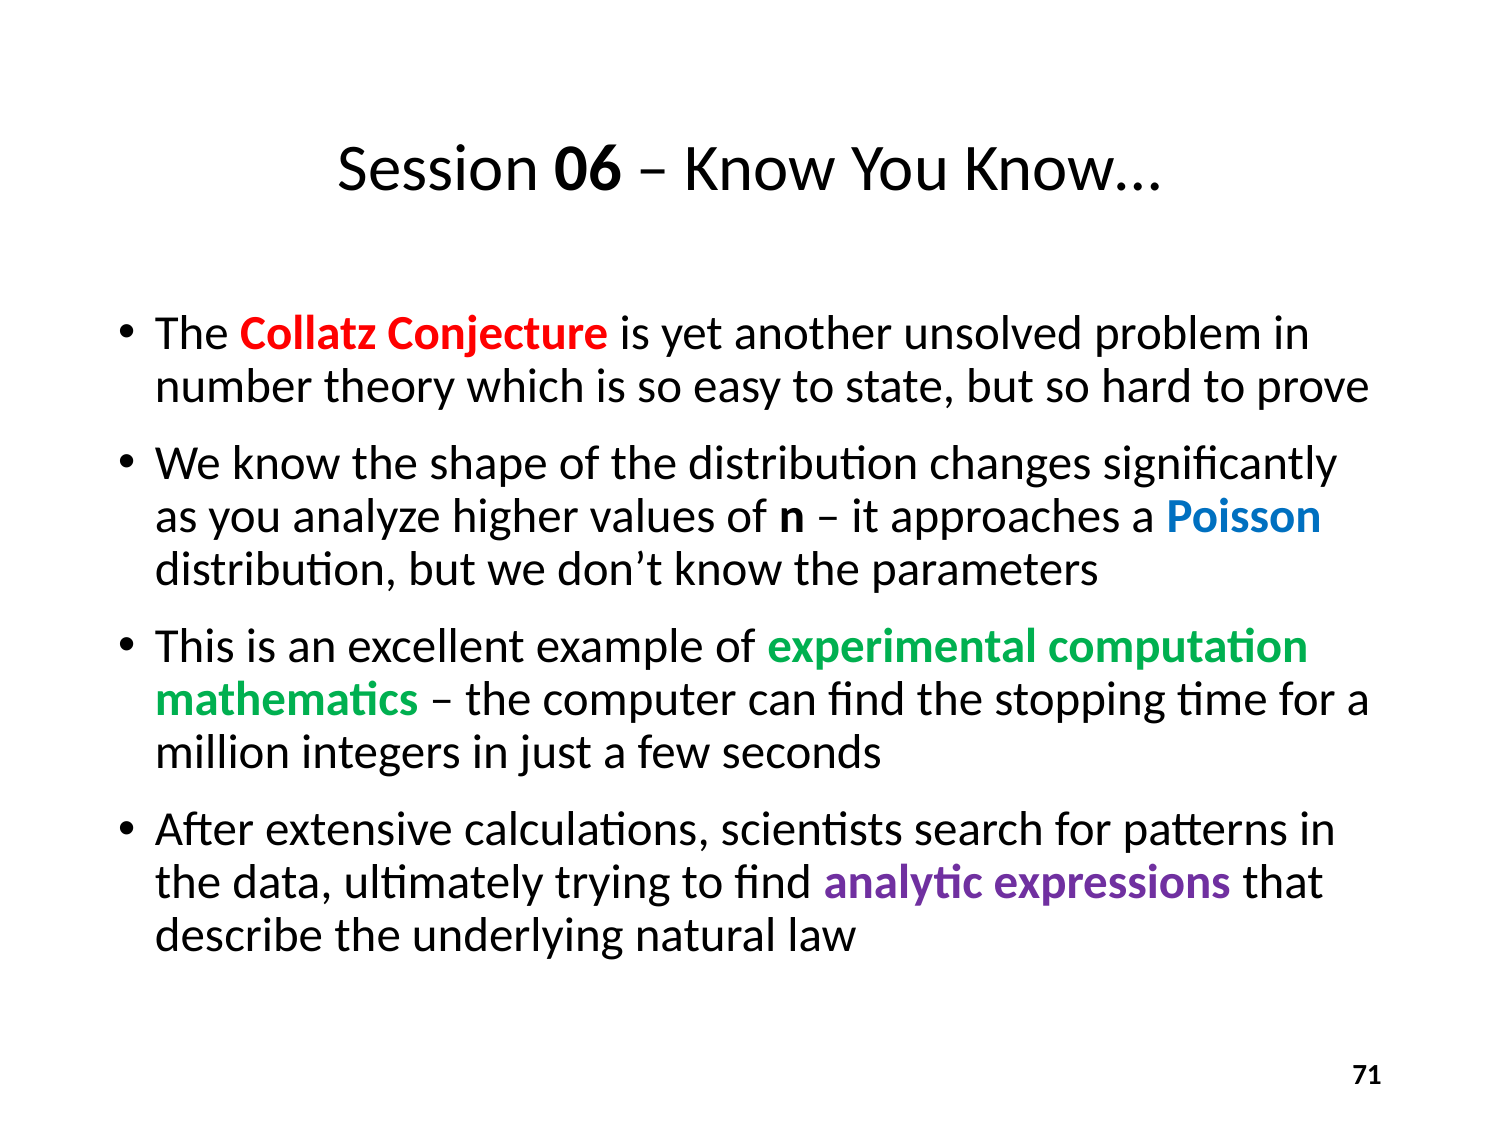

# Session 06 – Know You Know…
The Collatz Conjecture is yet another unsolved problem in number theory which is so easy to state, but so hard to prove
We know the shape of the distribution changes significantly as you analyze higher values of n – it approaches a Poisson distribution, but we don’t know the parameters
This is an excellent example of experimental computation mathematics – the computer can find the stopping time for a million integers in just a few seconds
After extensive calculations, scientists search for patterns in the data, ultimately trying to find analytic expressions that describe the underlying natural law
71